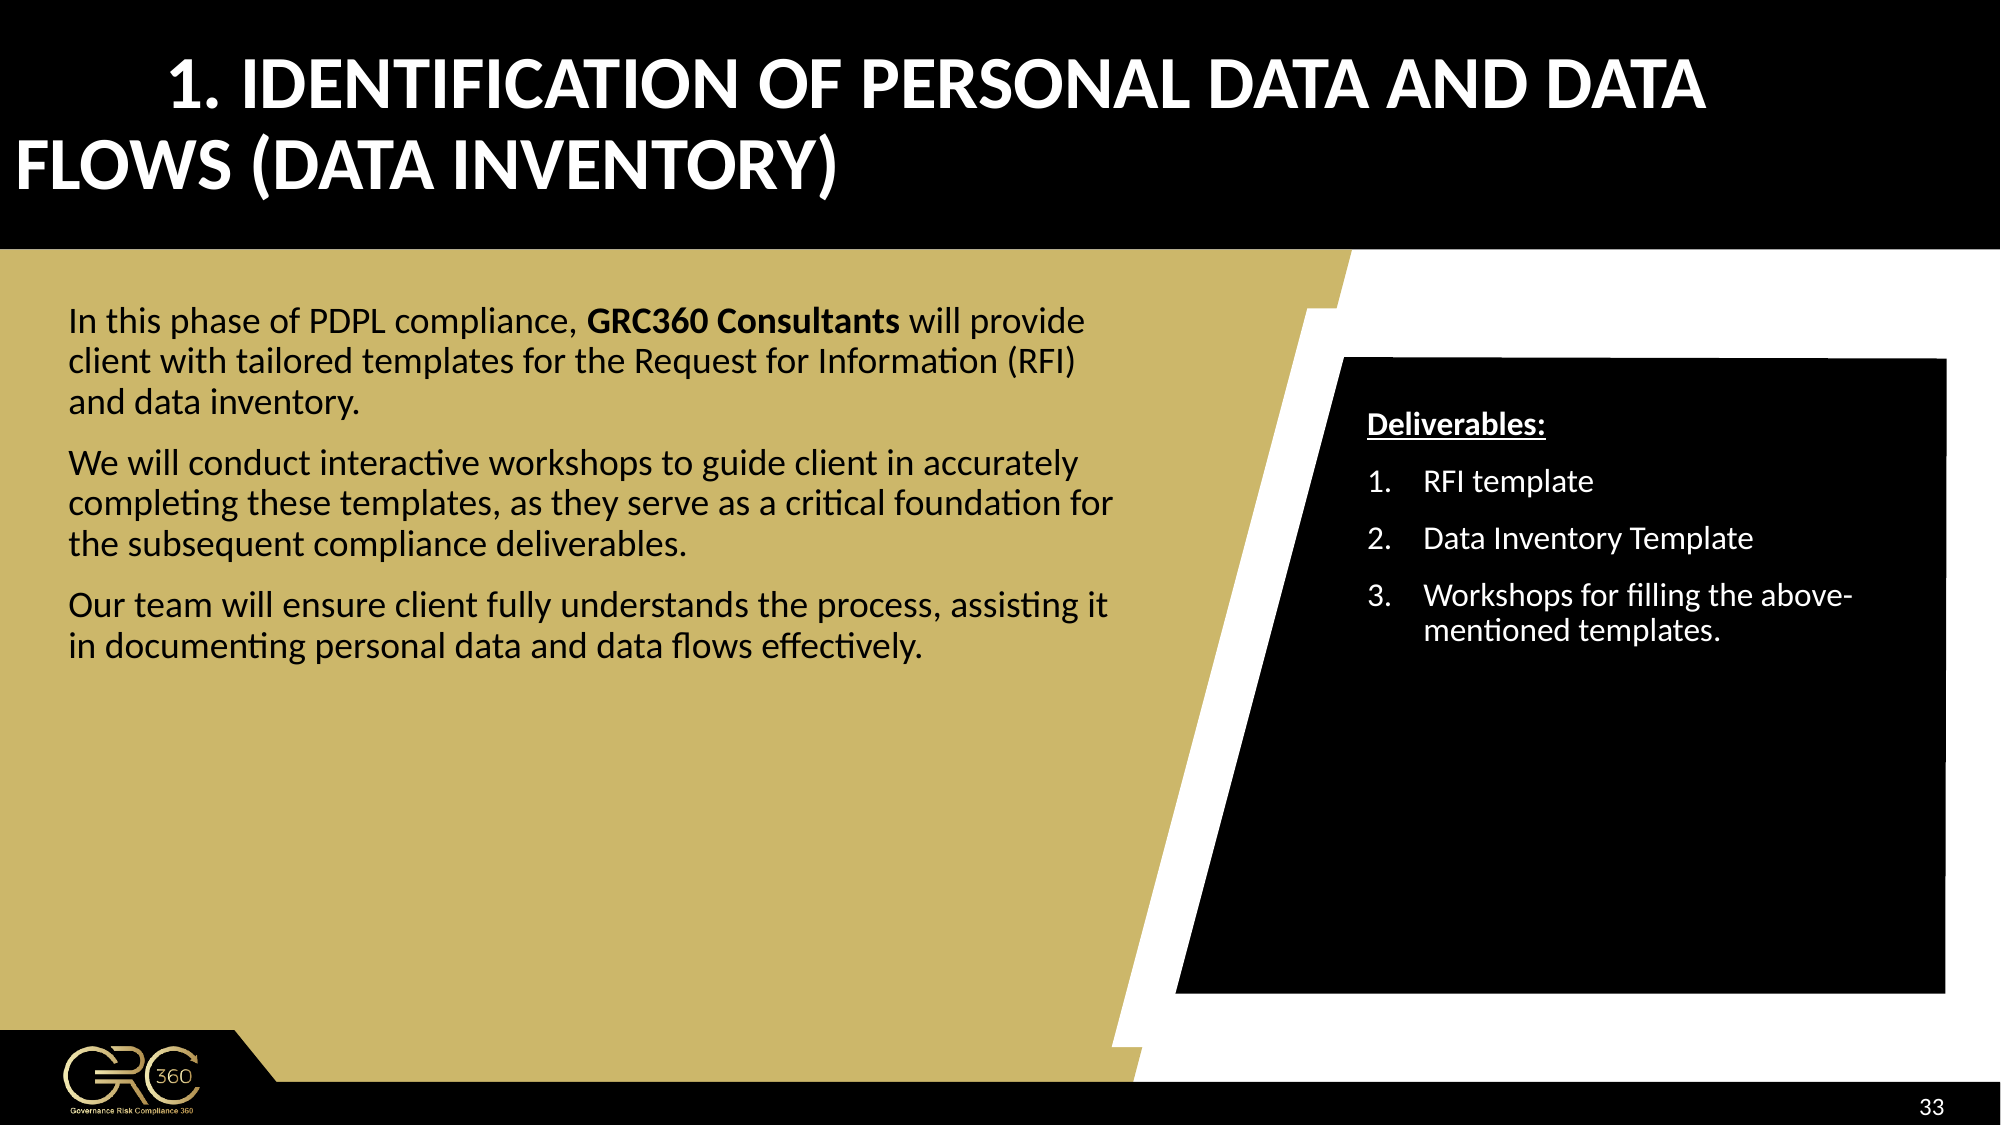

1. IDENTIFICATION OF PERSONAL DATA AND DATA 	FLOWS (DATA INVENTORY)
In this phase of PDPL compliance, GRC360 Consultants will provide client with tailored templates for the Request for Information (RFI) and data inventory.
We will conduct interactive workshops to guide client in accurately completing these templates, as they serve as a critical foundation for the subsequent compliance deliverables.
Our team will ensure client fully understands the process, assisting it in documenting personal data and data flows effectively.

Deliverables:
RFI template
Data Inventory Template
Workshops for filling the above-mentioned templates.